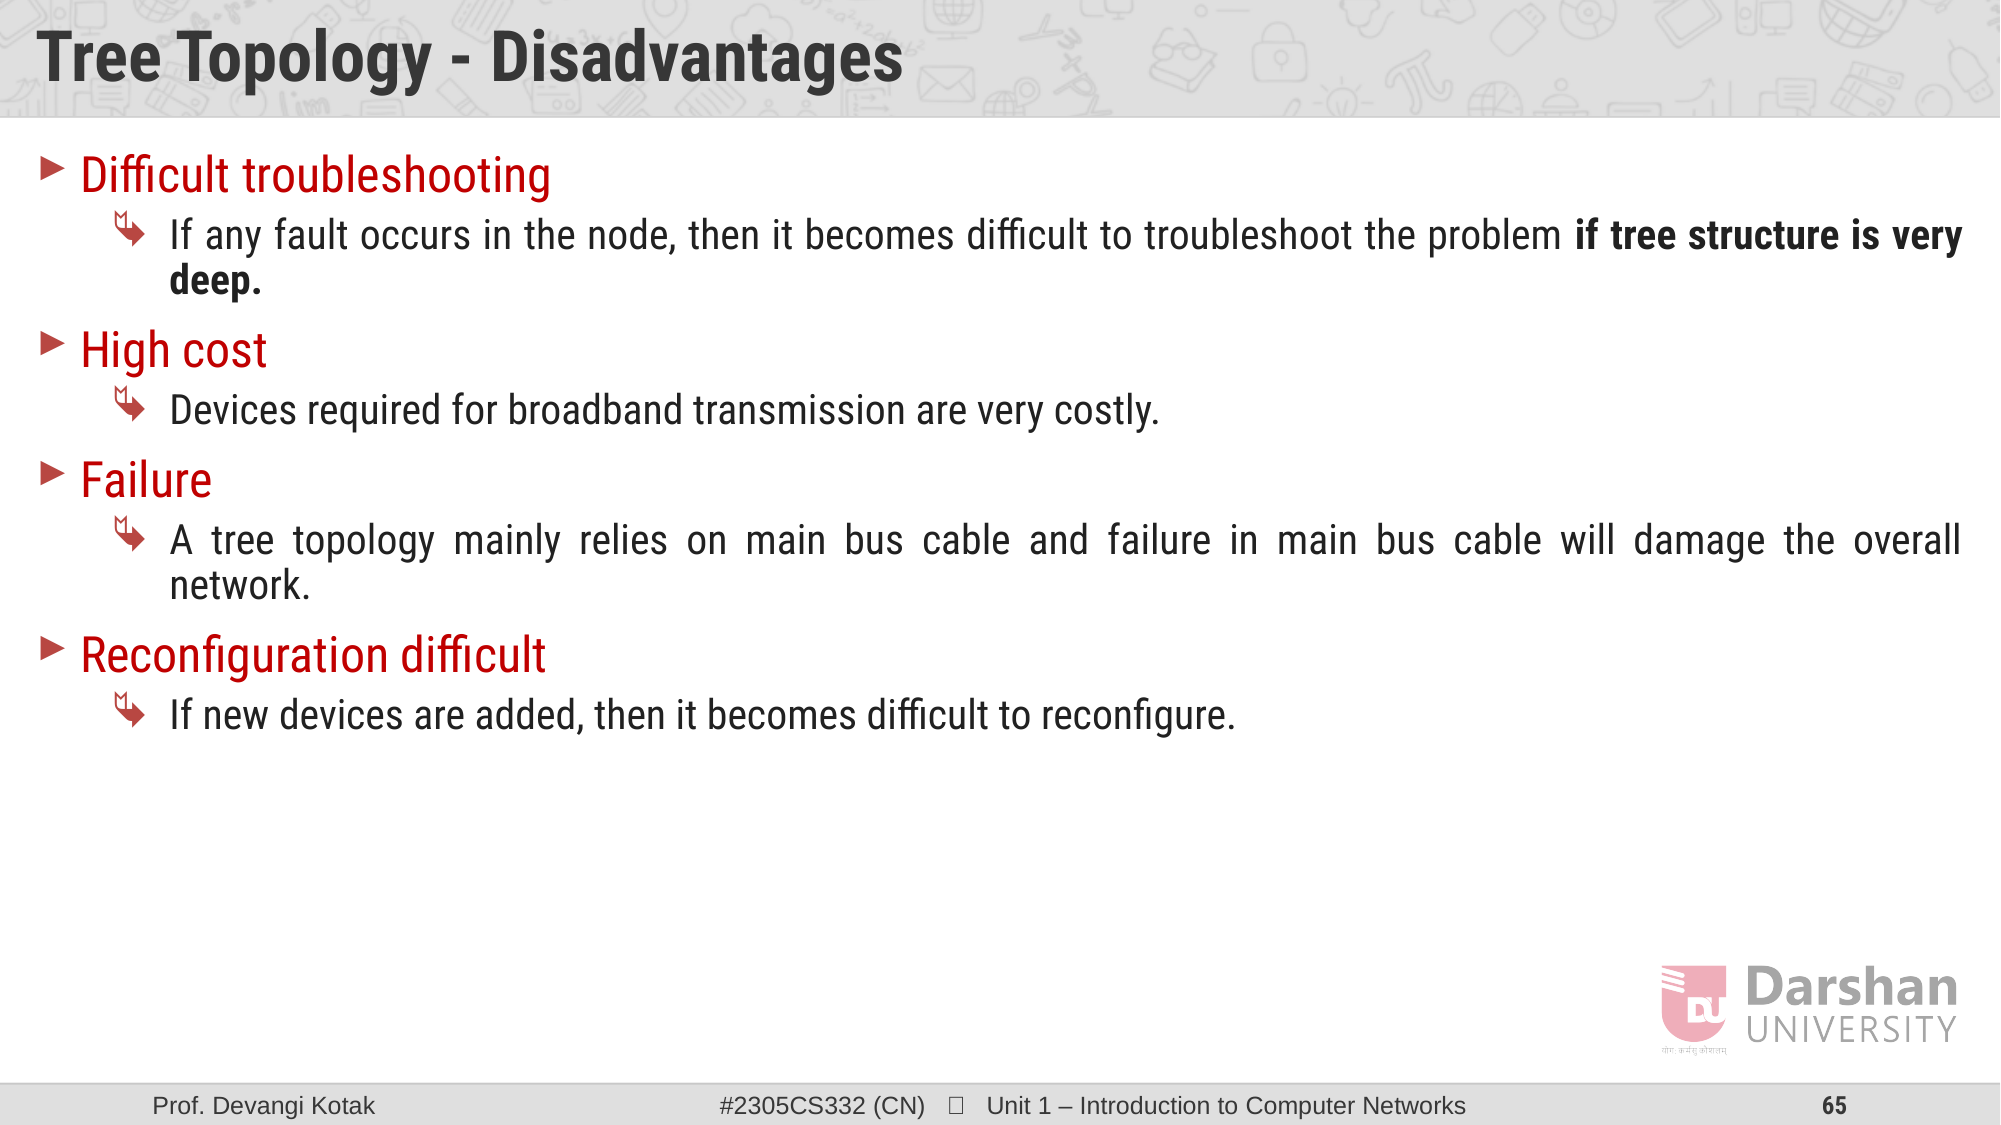

# Tree Topology - Disadvantages
Difficult troubleshooting
If any fault occurs in the node, then it becomes difficult to troubleshoot the problem if tree structure is very deep.
High cost
Devices required for broadband transmission are very costly.
Failure
A tree topology mainly relies on main bus cable and failure in main bus cable will damage the overall network.
Reconfiguration difficult
If new devices are added, then it becomes difficult to reconfigure.